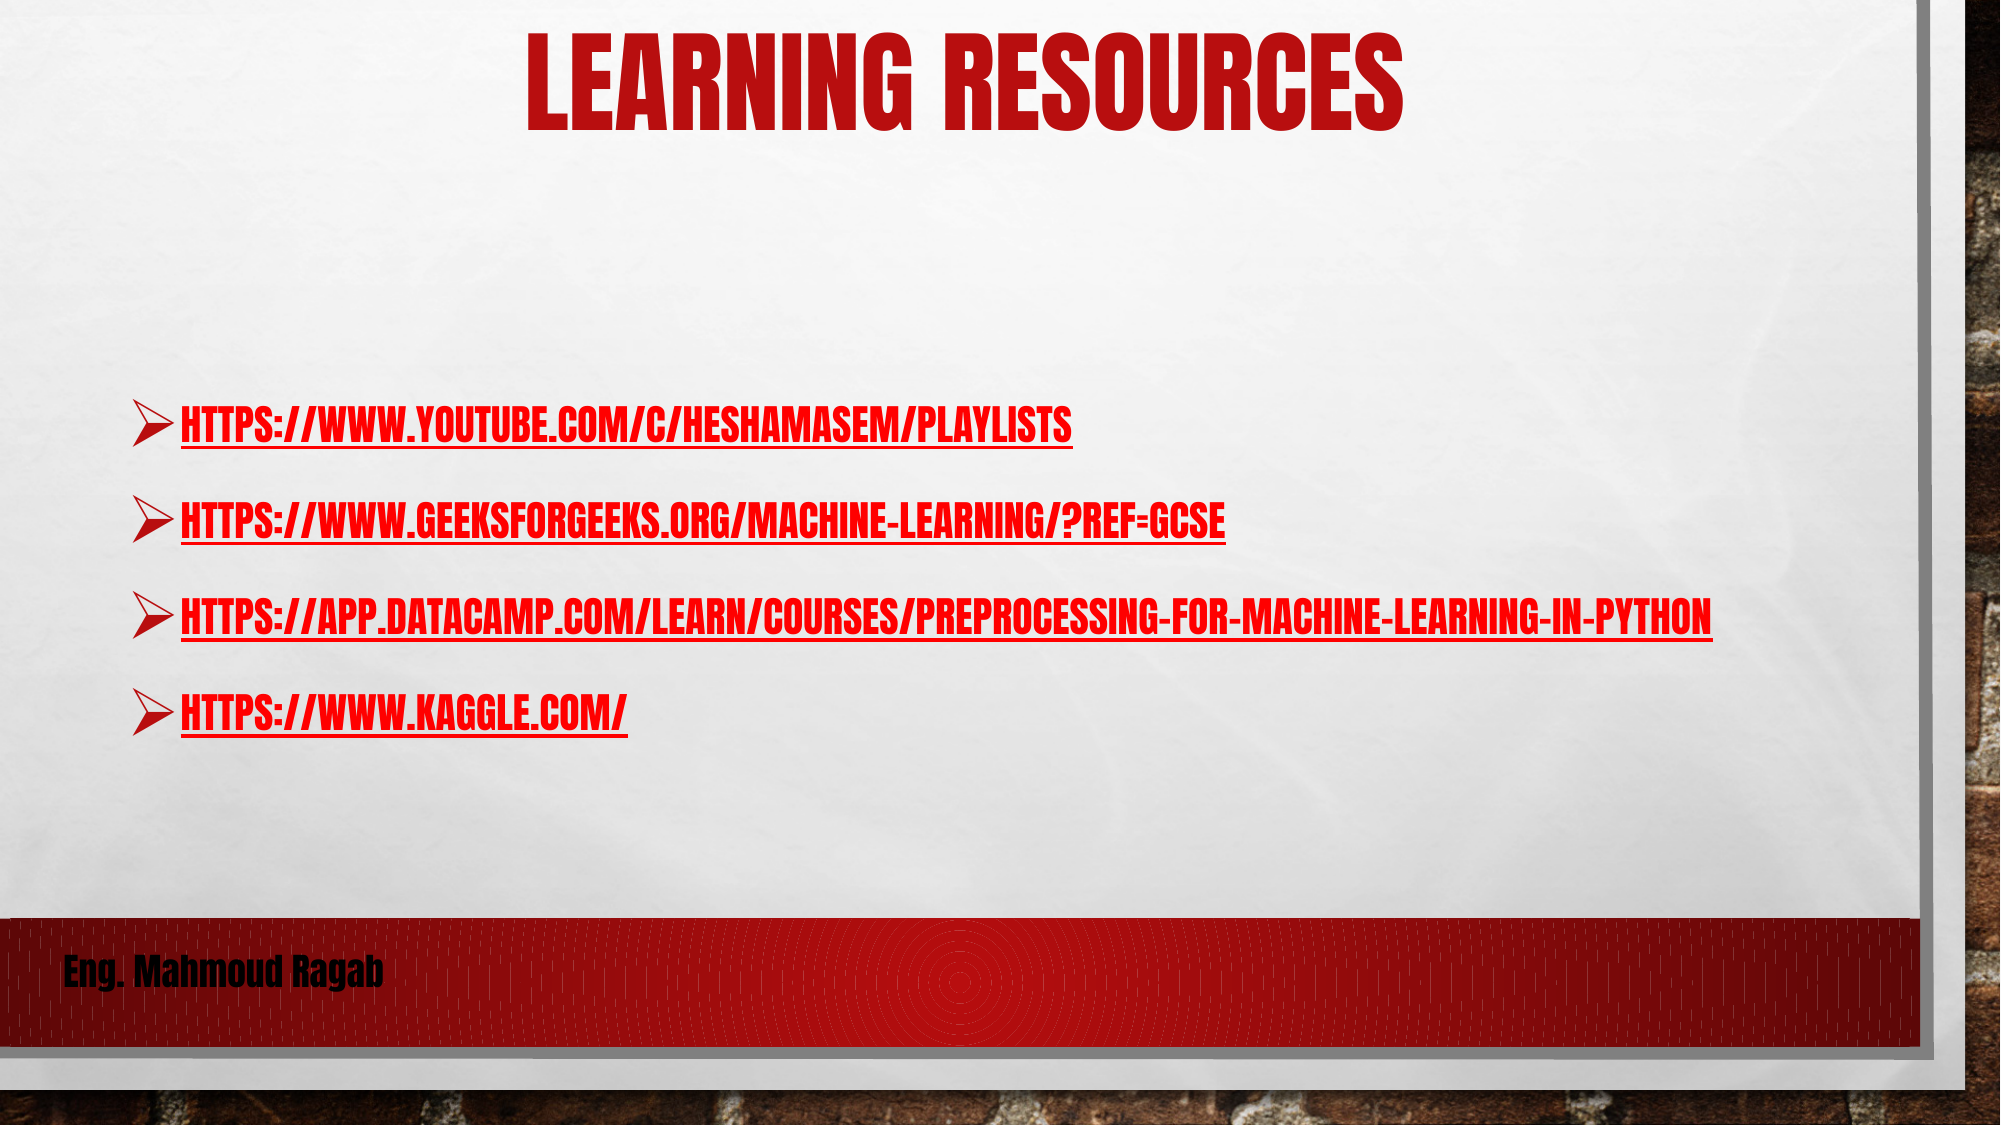

# learning resources
https://www.youtube.com/c/HeshamAsem/playlists
https://www.geeksforgeeks.org/machine-learning/?ref=gcse
https://app.datacamp.com/learn/courses/preprocessing-for-machine-learning-in-python
https://www.kaggle.com/

Eng. Mahmoud Ragab